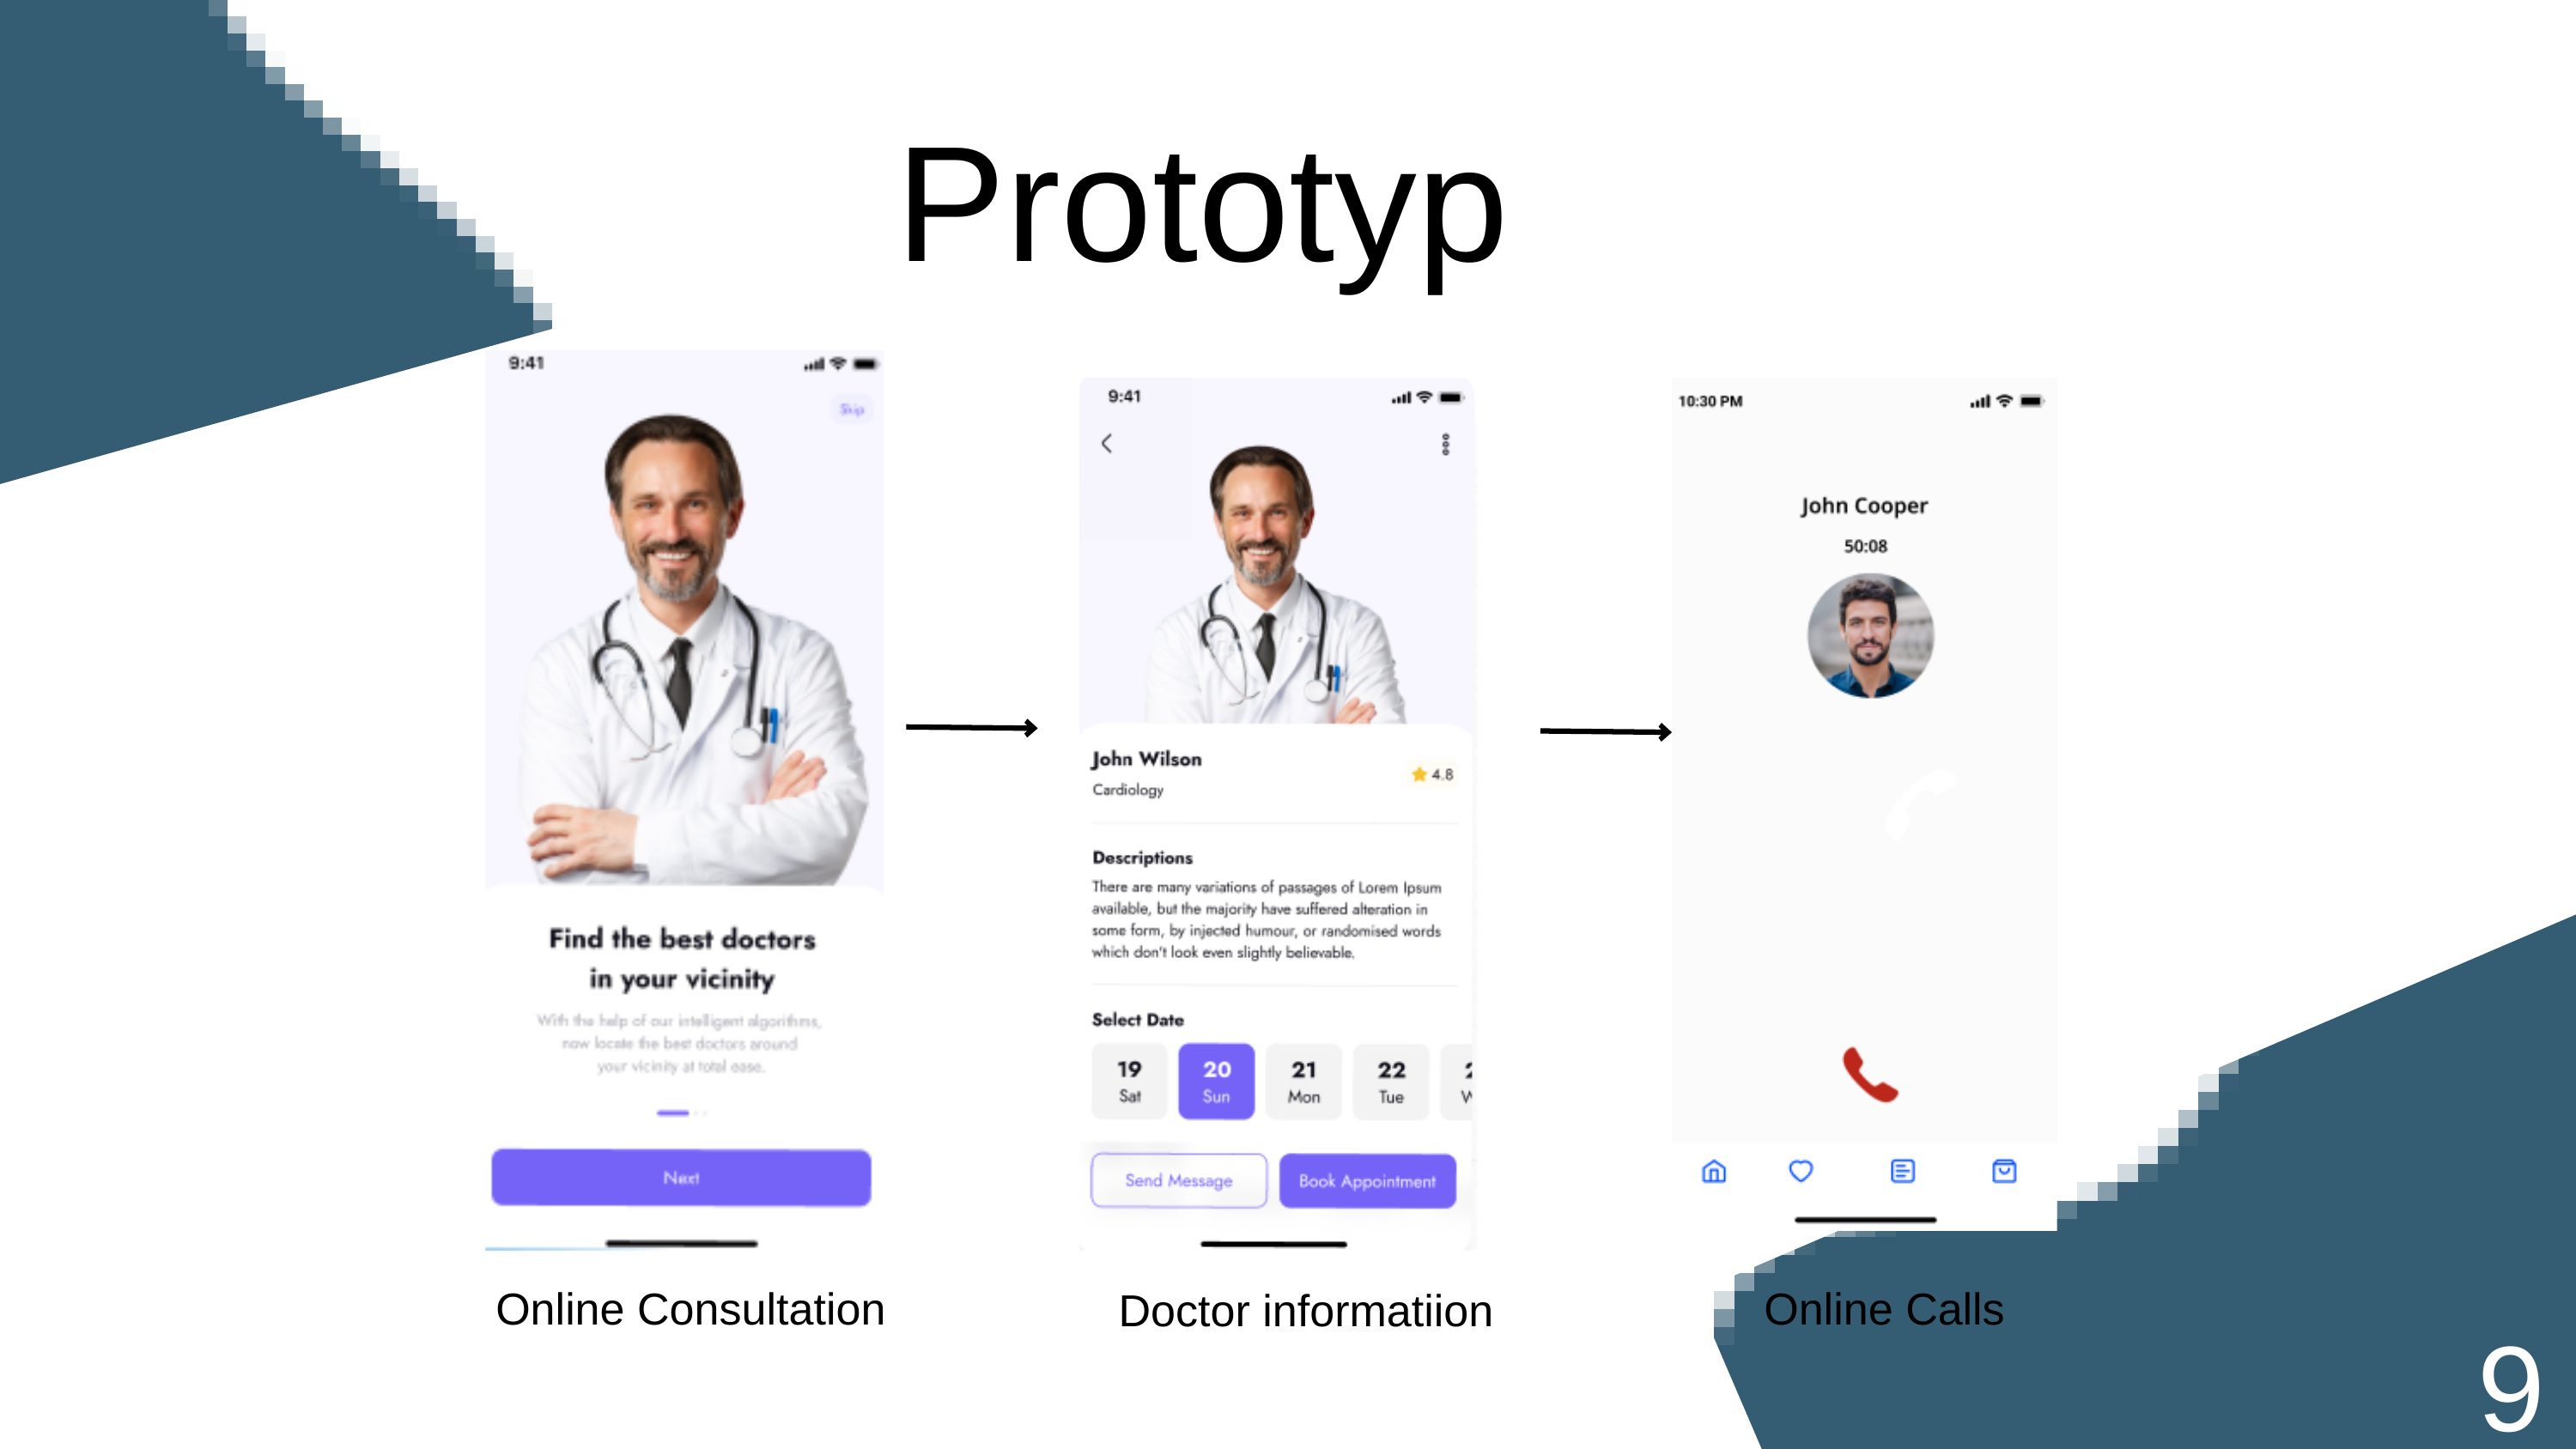

Prototype

Online Consultation

Doctor informatiion

Online Calls

9